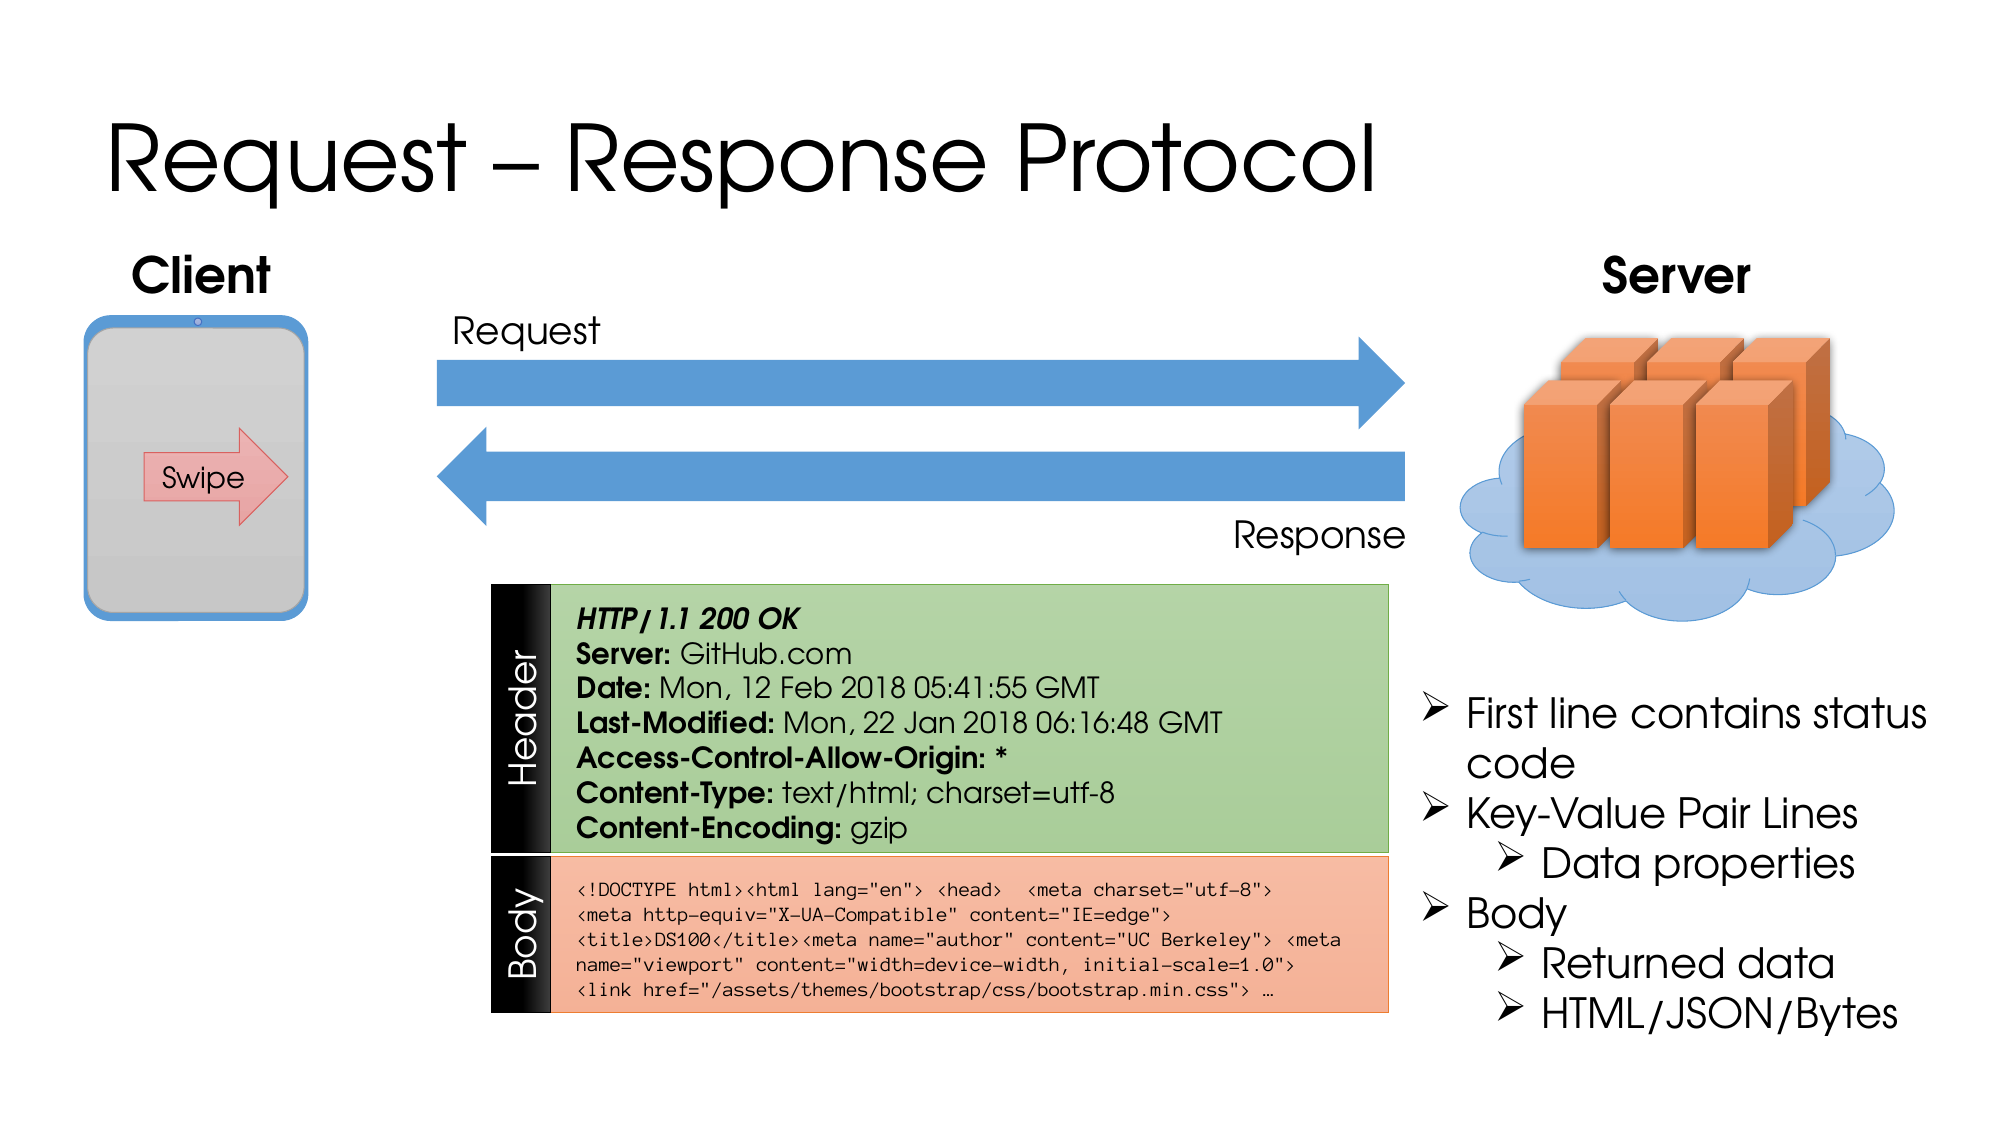

# Request – Response Protocol
Client
Server
Request

Swipe
Response
HTTP/1.1 200 OK
Server: GitHub.com
Date: Mon, 12 Feb 2018 05:41:55 GMT
Last-Modified: Mon, 22 Jan 2018 06:16:48 GMT
Access-Control-Allow-Origin: *
Content-Type: text/html; charset=utf-8
Content-Encoding: gzip
Header
First line contains status code
Key-Value Pair Lines
Data properties
Body
Returned data
HTML/JSON/Bytes
<!DOCTYPE html><html lang="en"> <head>  <meta charset="utf-8">    <meta http-equiv="X-UA-Compatible" content="IE=edge">    <title>DS100</title><meta name="author" content="UC Berkeley"> <meta name="viewport" content="width=device-width, initial-scale=1.0">  <link href="/assets/themes/bootstrap/css/bootstrap.min.css"> …
Body